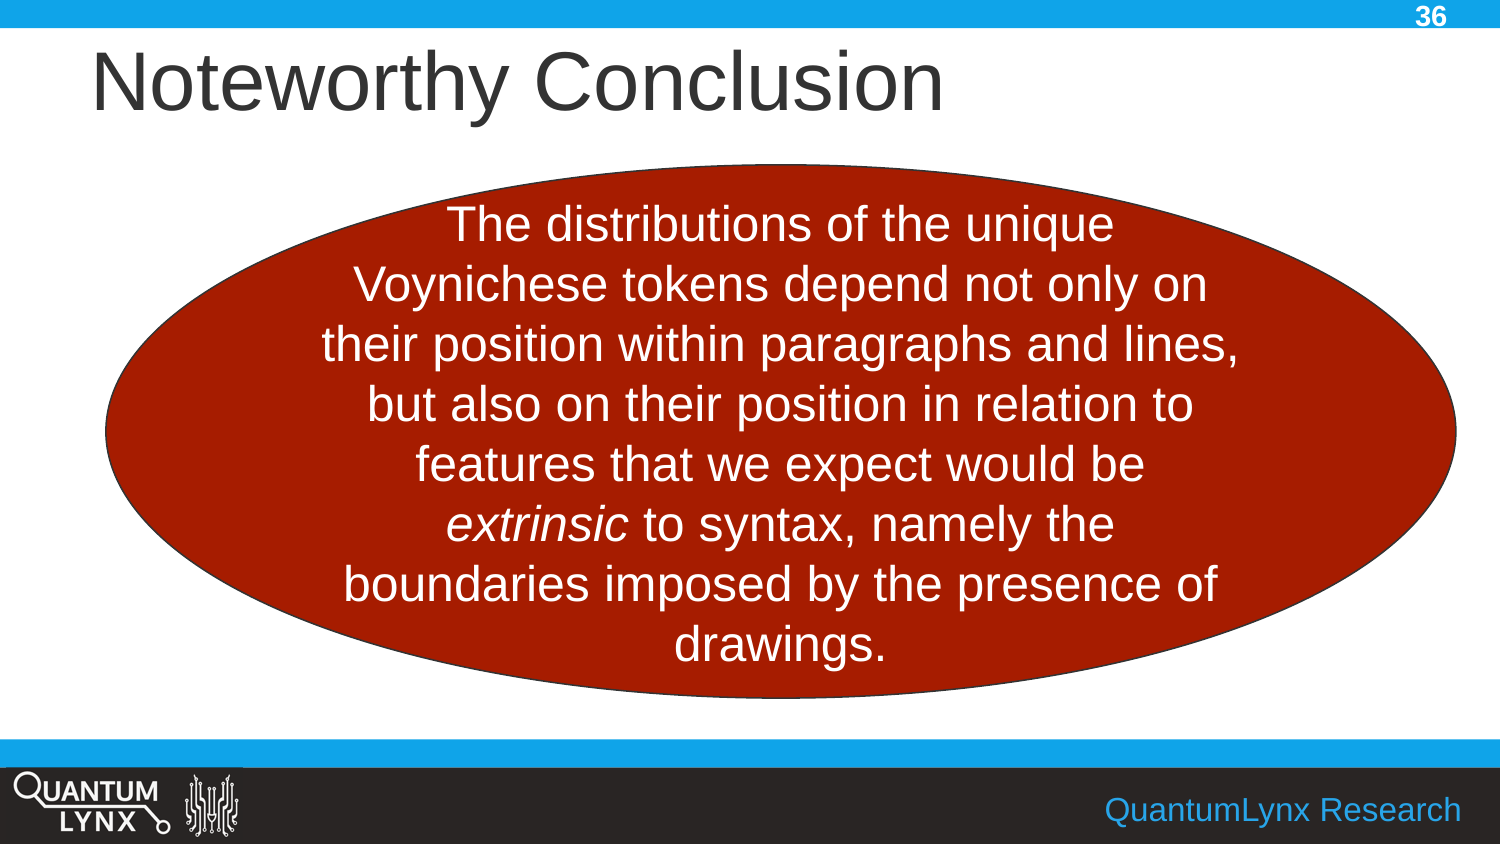

36
# Noteworthy Conclusion
The distributions of the unique Voynichese tokens depend not only on their position within paragraphs and lines, but also on their position in relation to features that we expect would be extrinsic to syntax, namely the boundaries imposed by the presence of drawings.